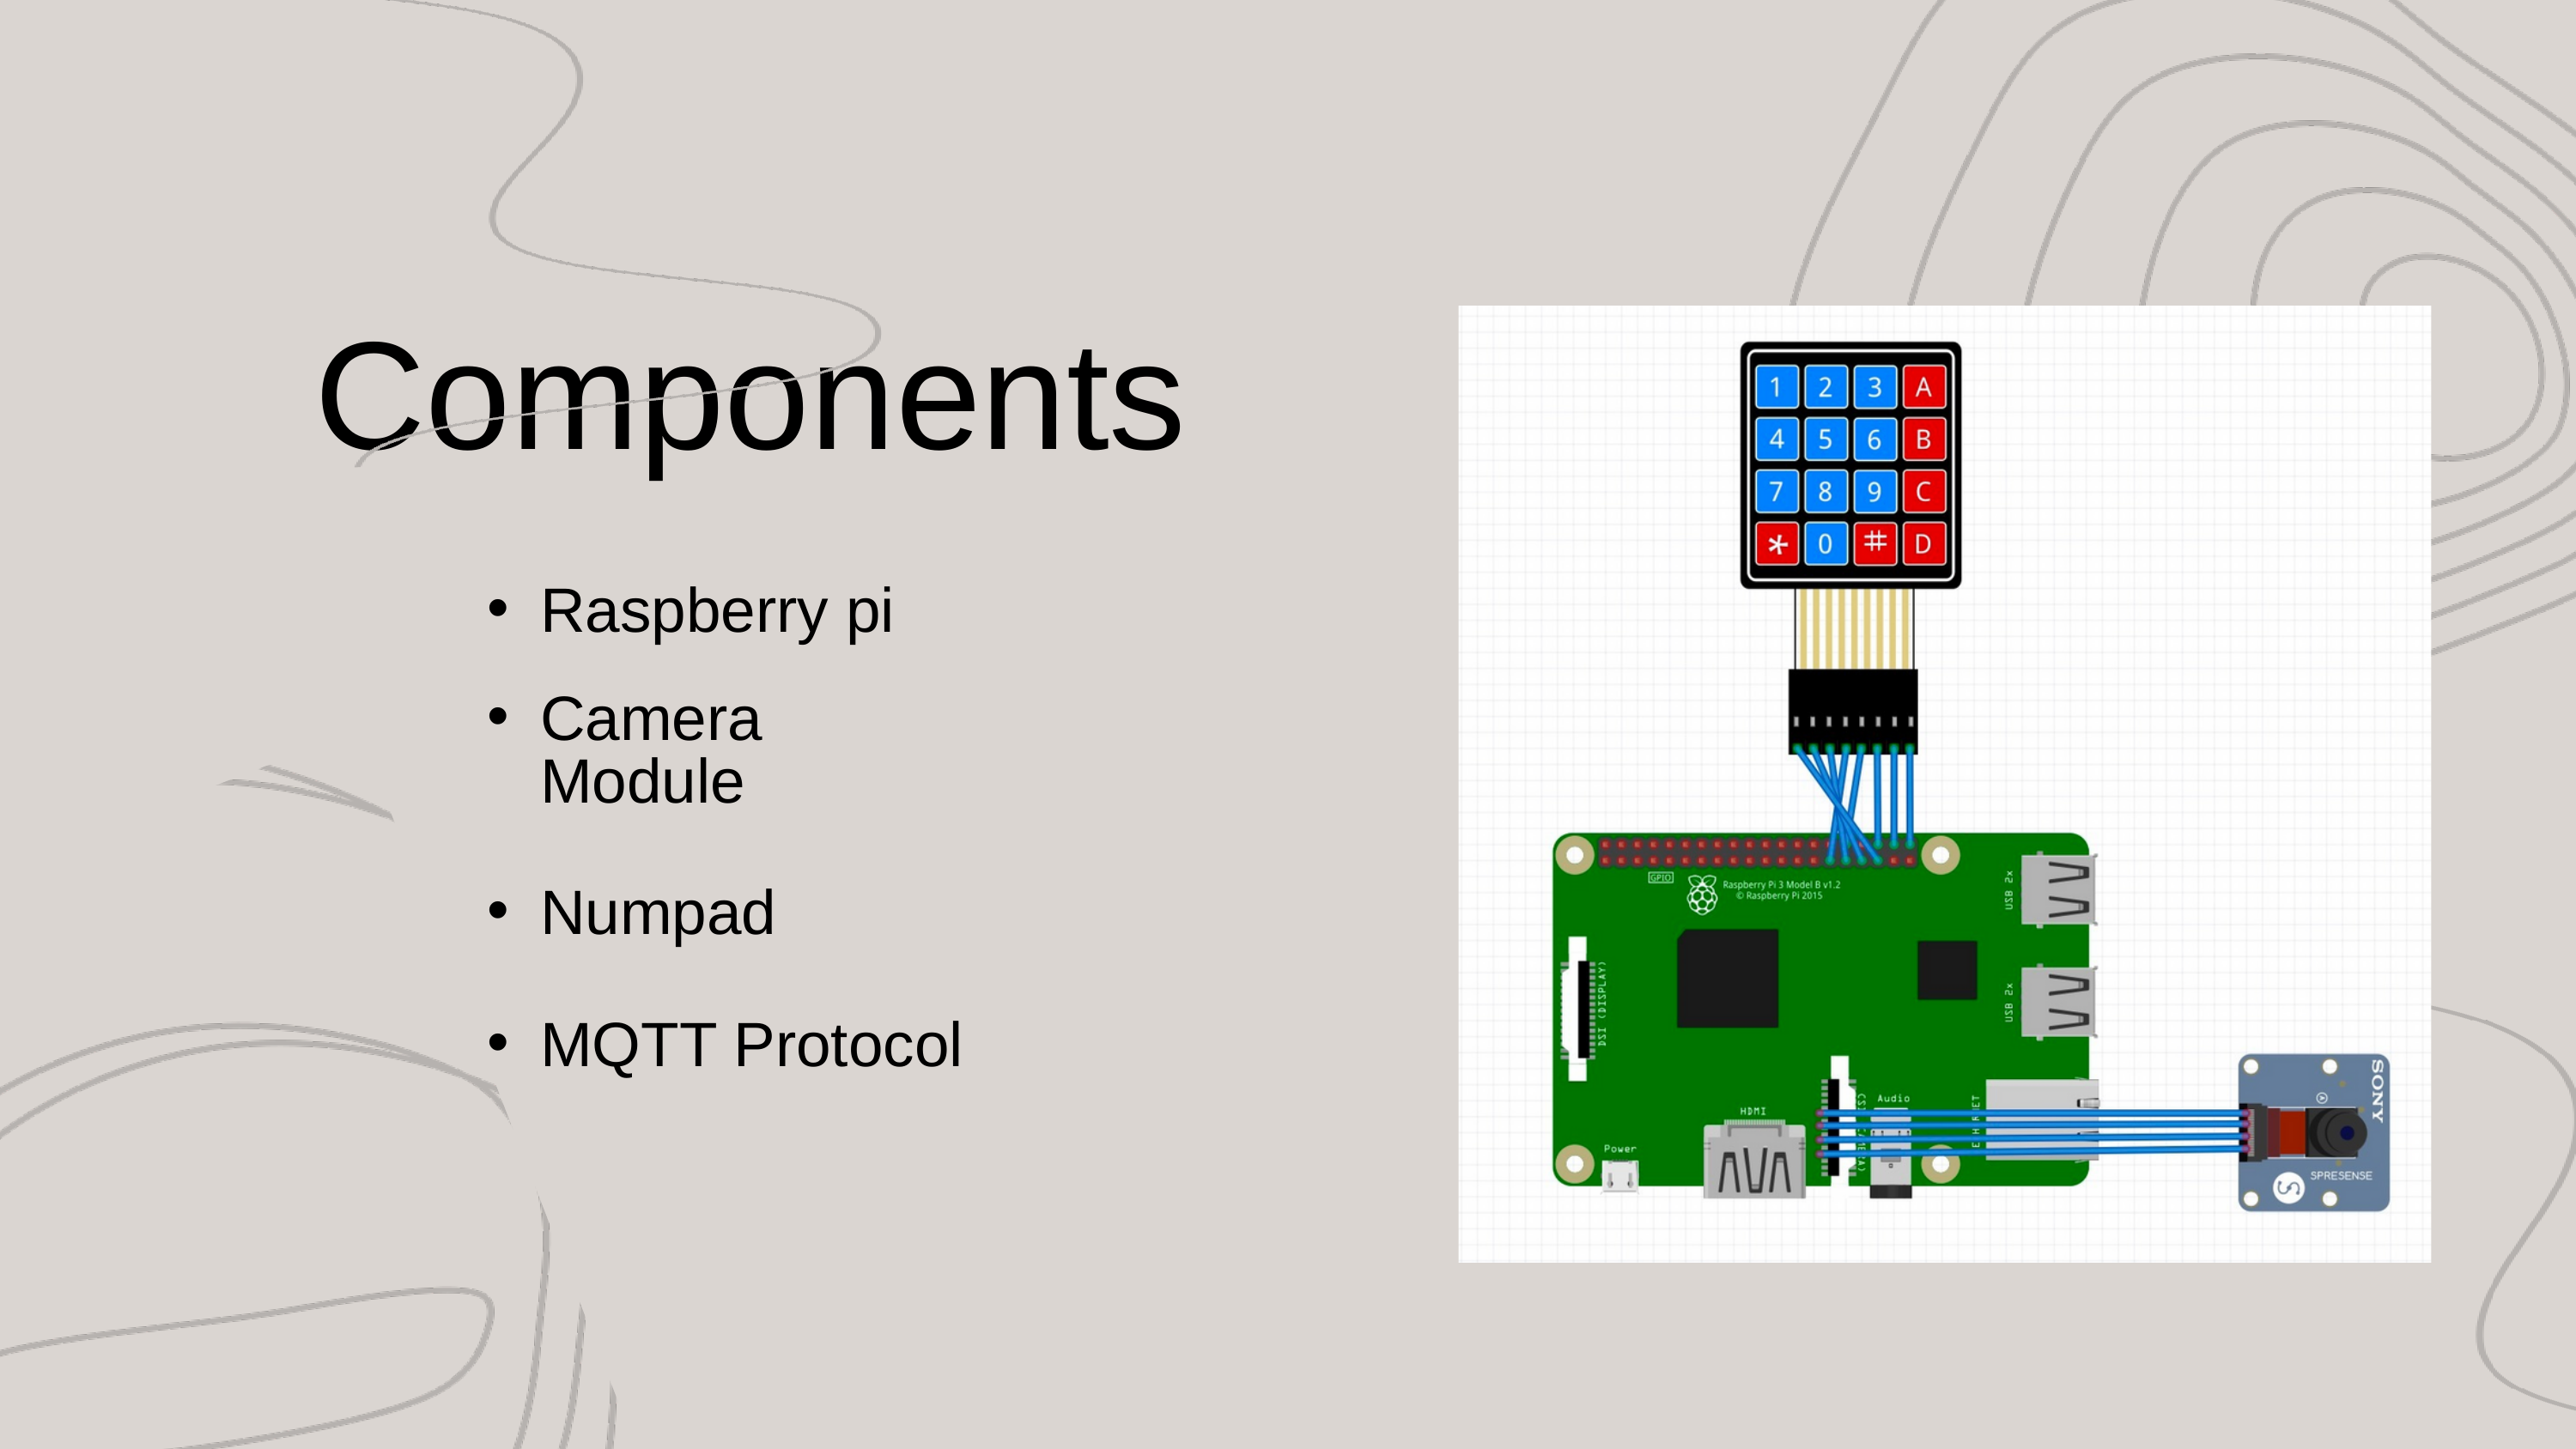

Components
Raspberry pi
Camera Module

Numpad
MQTT Protocol